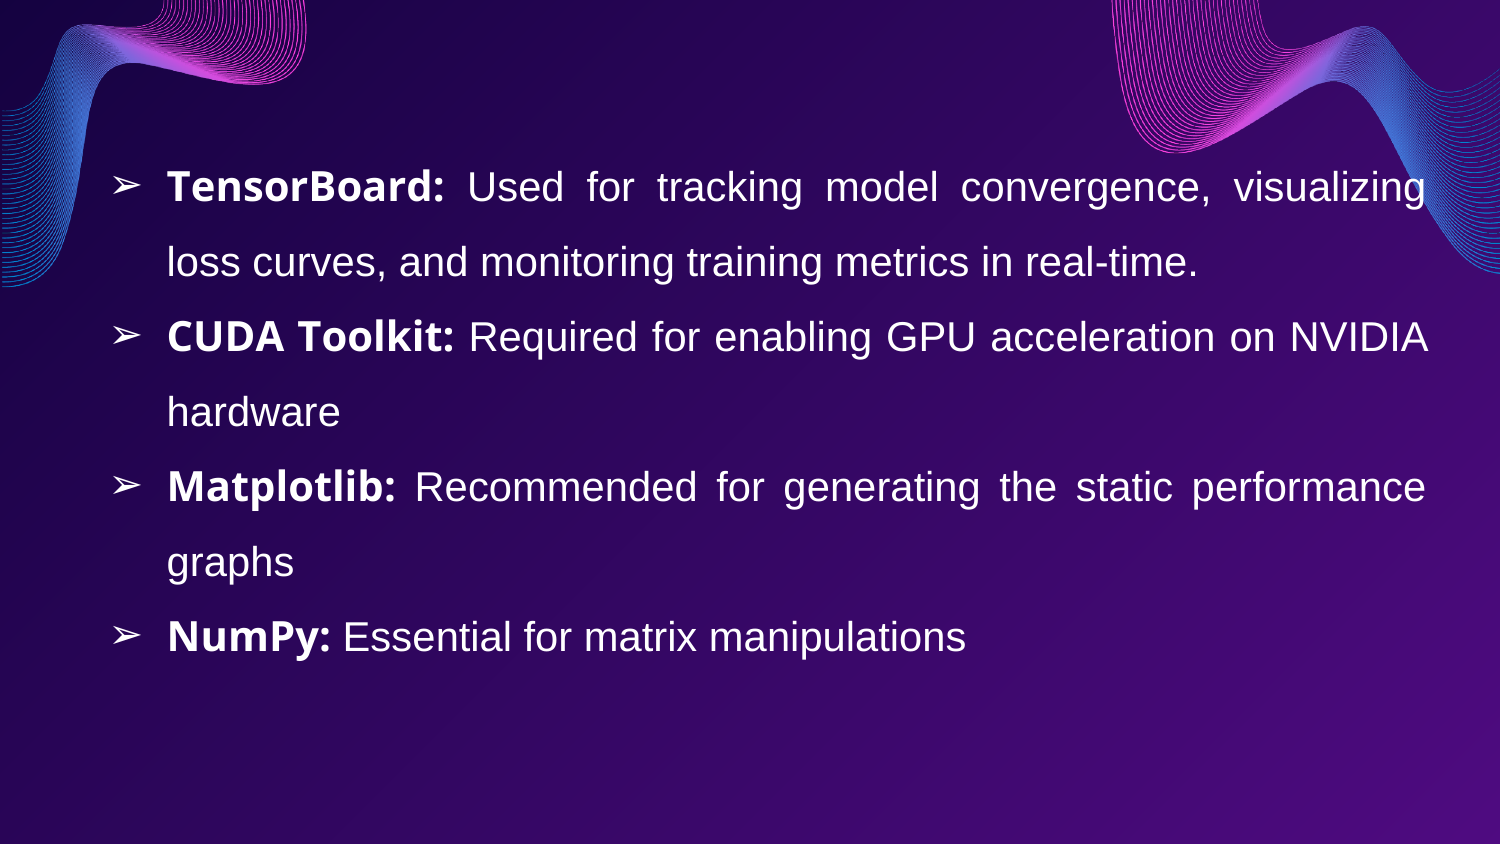

TensorBoard: Used for tracking model convergence, visualizing loss curves, and monitoring training metrics in real-time.
CUDA Toolkit: Required for enabling GPU acceleration on NVIDIA hardware
Matplotlib: Recommended for generating the static performance graphs
NumPy: Essential for matrix manipulations